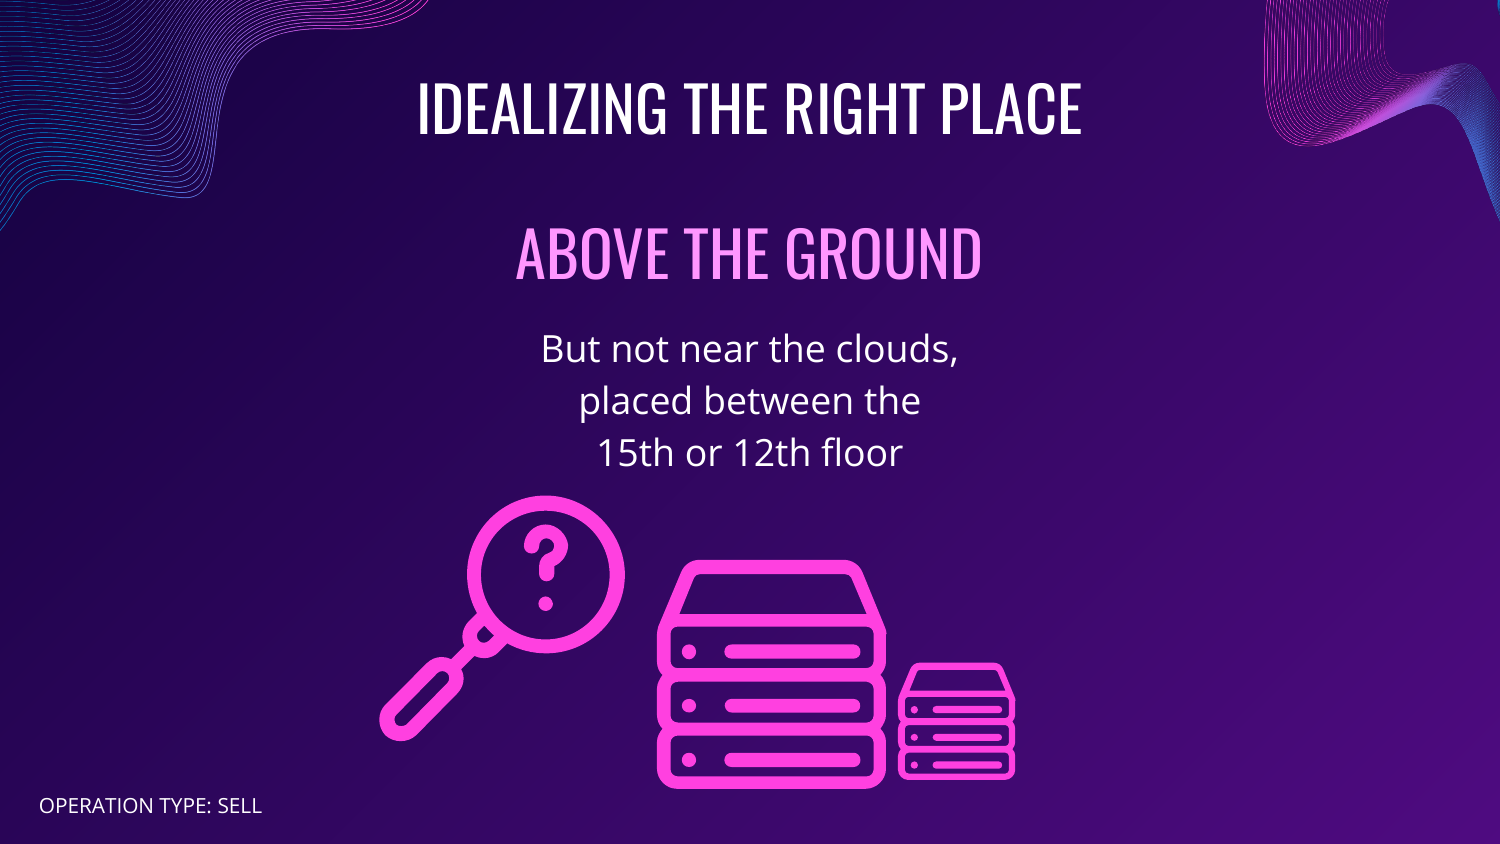

# IDEALIZING THE RIGHT PLACE
ABOVE THE GROUND
But not near the clouds, placed between the 15th or 12th floor

OPERATION TYPE: SELL